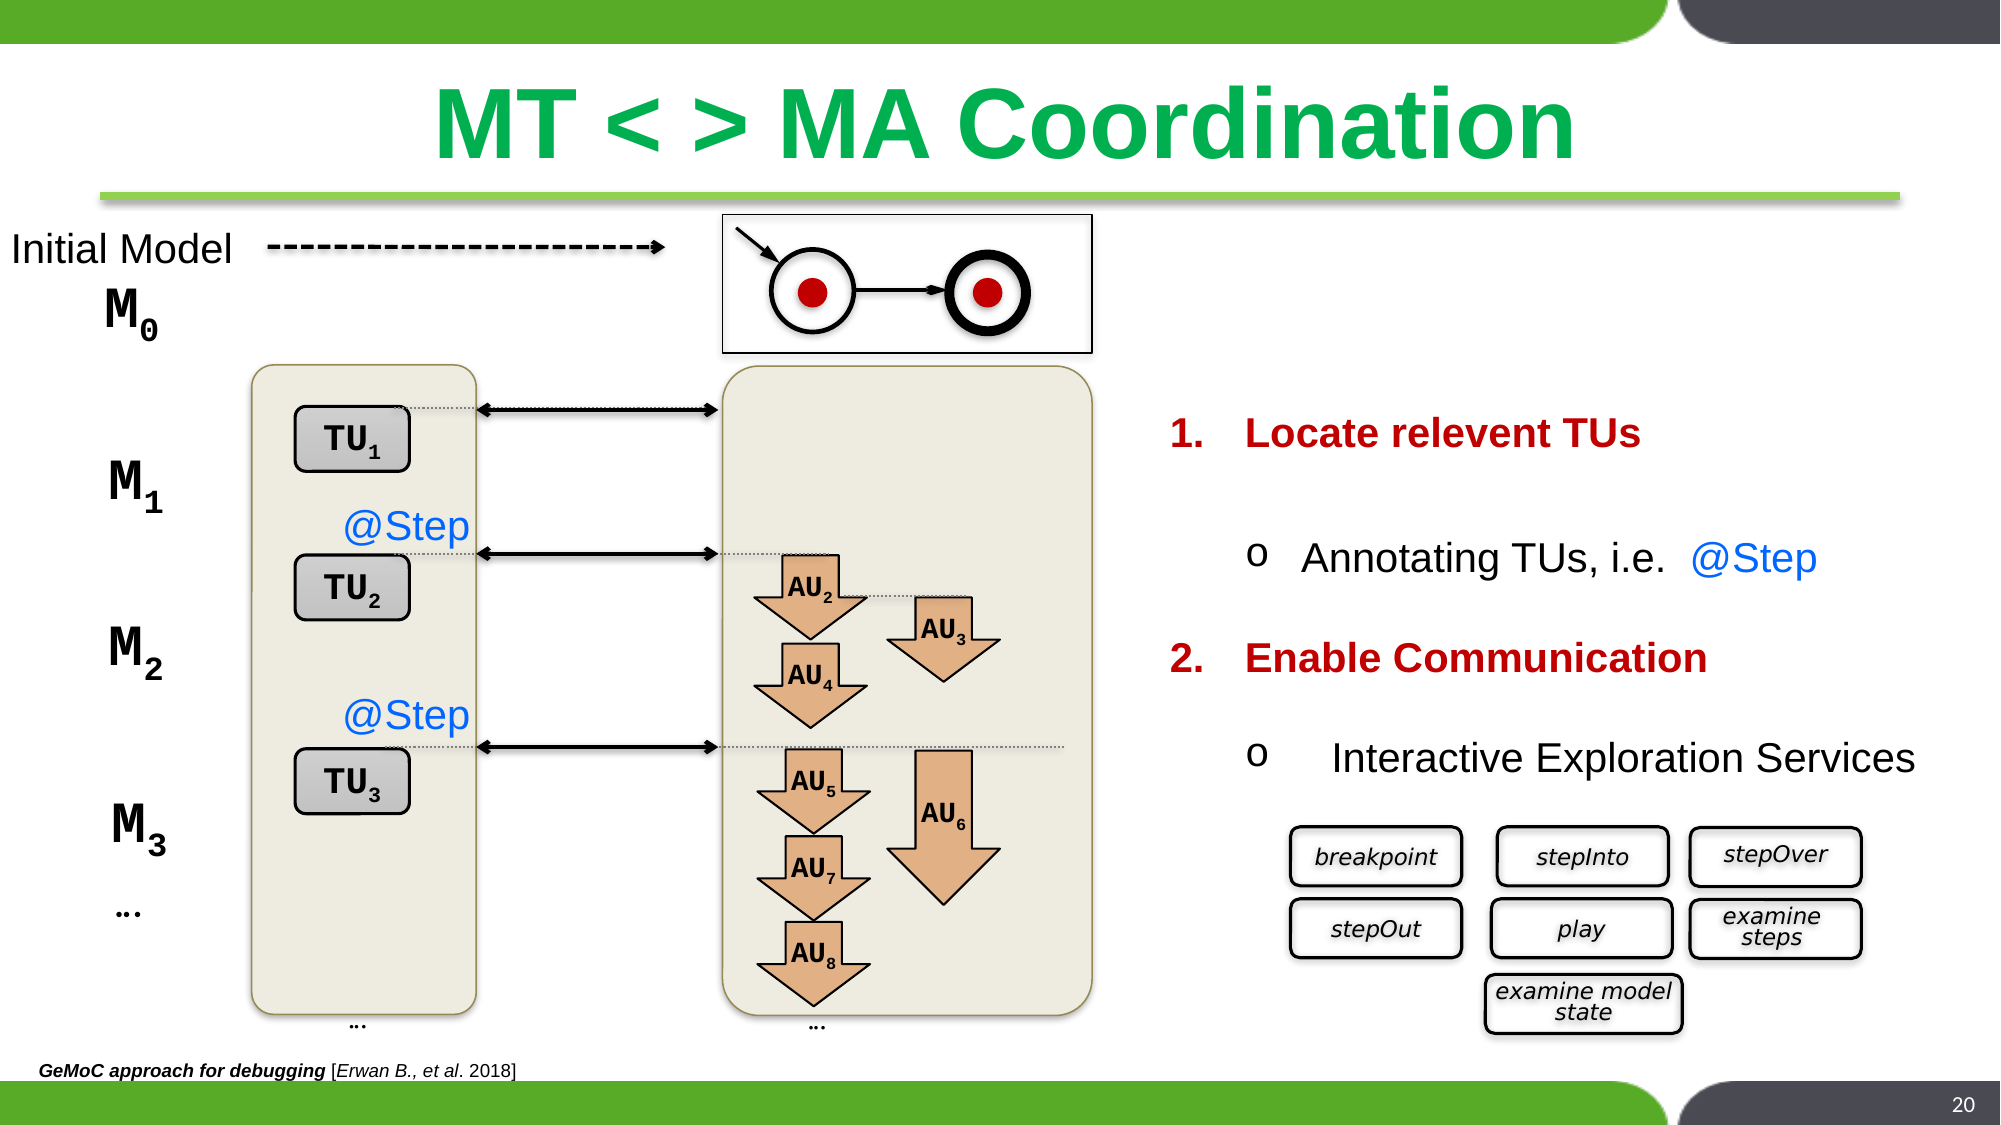

# MT < > MA Coordination
Initial Model

M0

Locate relevent TUs
Annotating TUs, i.e.  @Step
Enable Communication
 Interactive Exploration Services

TU1
M1
@Step
AU2
TU2
AU3
M2
AU4
@Step
AU5
TU3
AU6
M3
AU7
breakpoint
stepInto
stepOver
●● ●
stepOut
play
examine
steps
AU8
examine model state
●● ●
●● ●
GeMoC approach for debugging [Erwan B., et al. 2018]
20